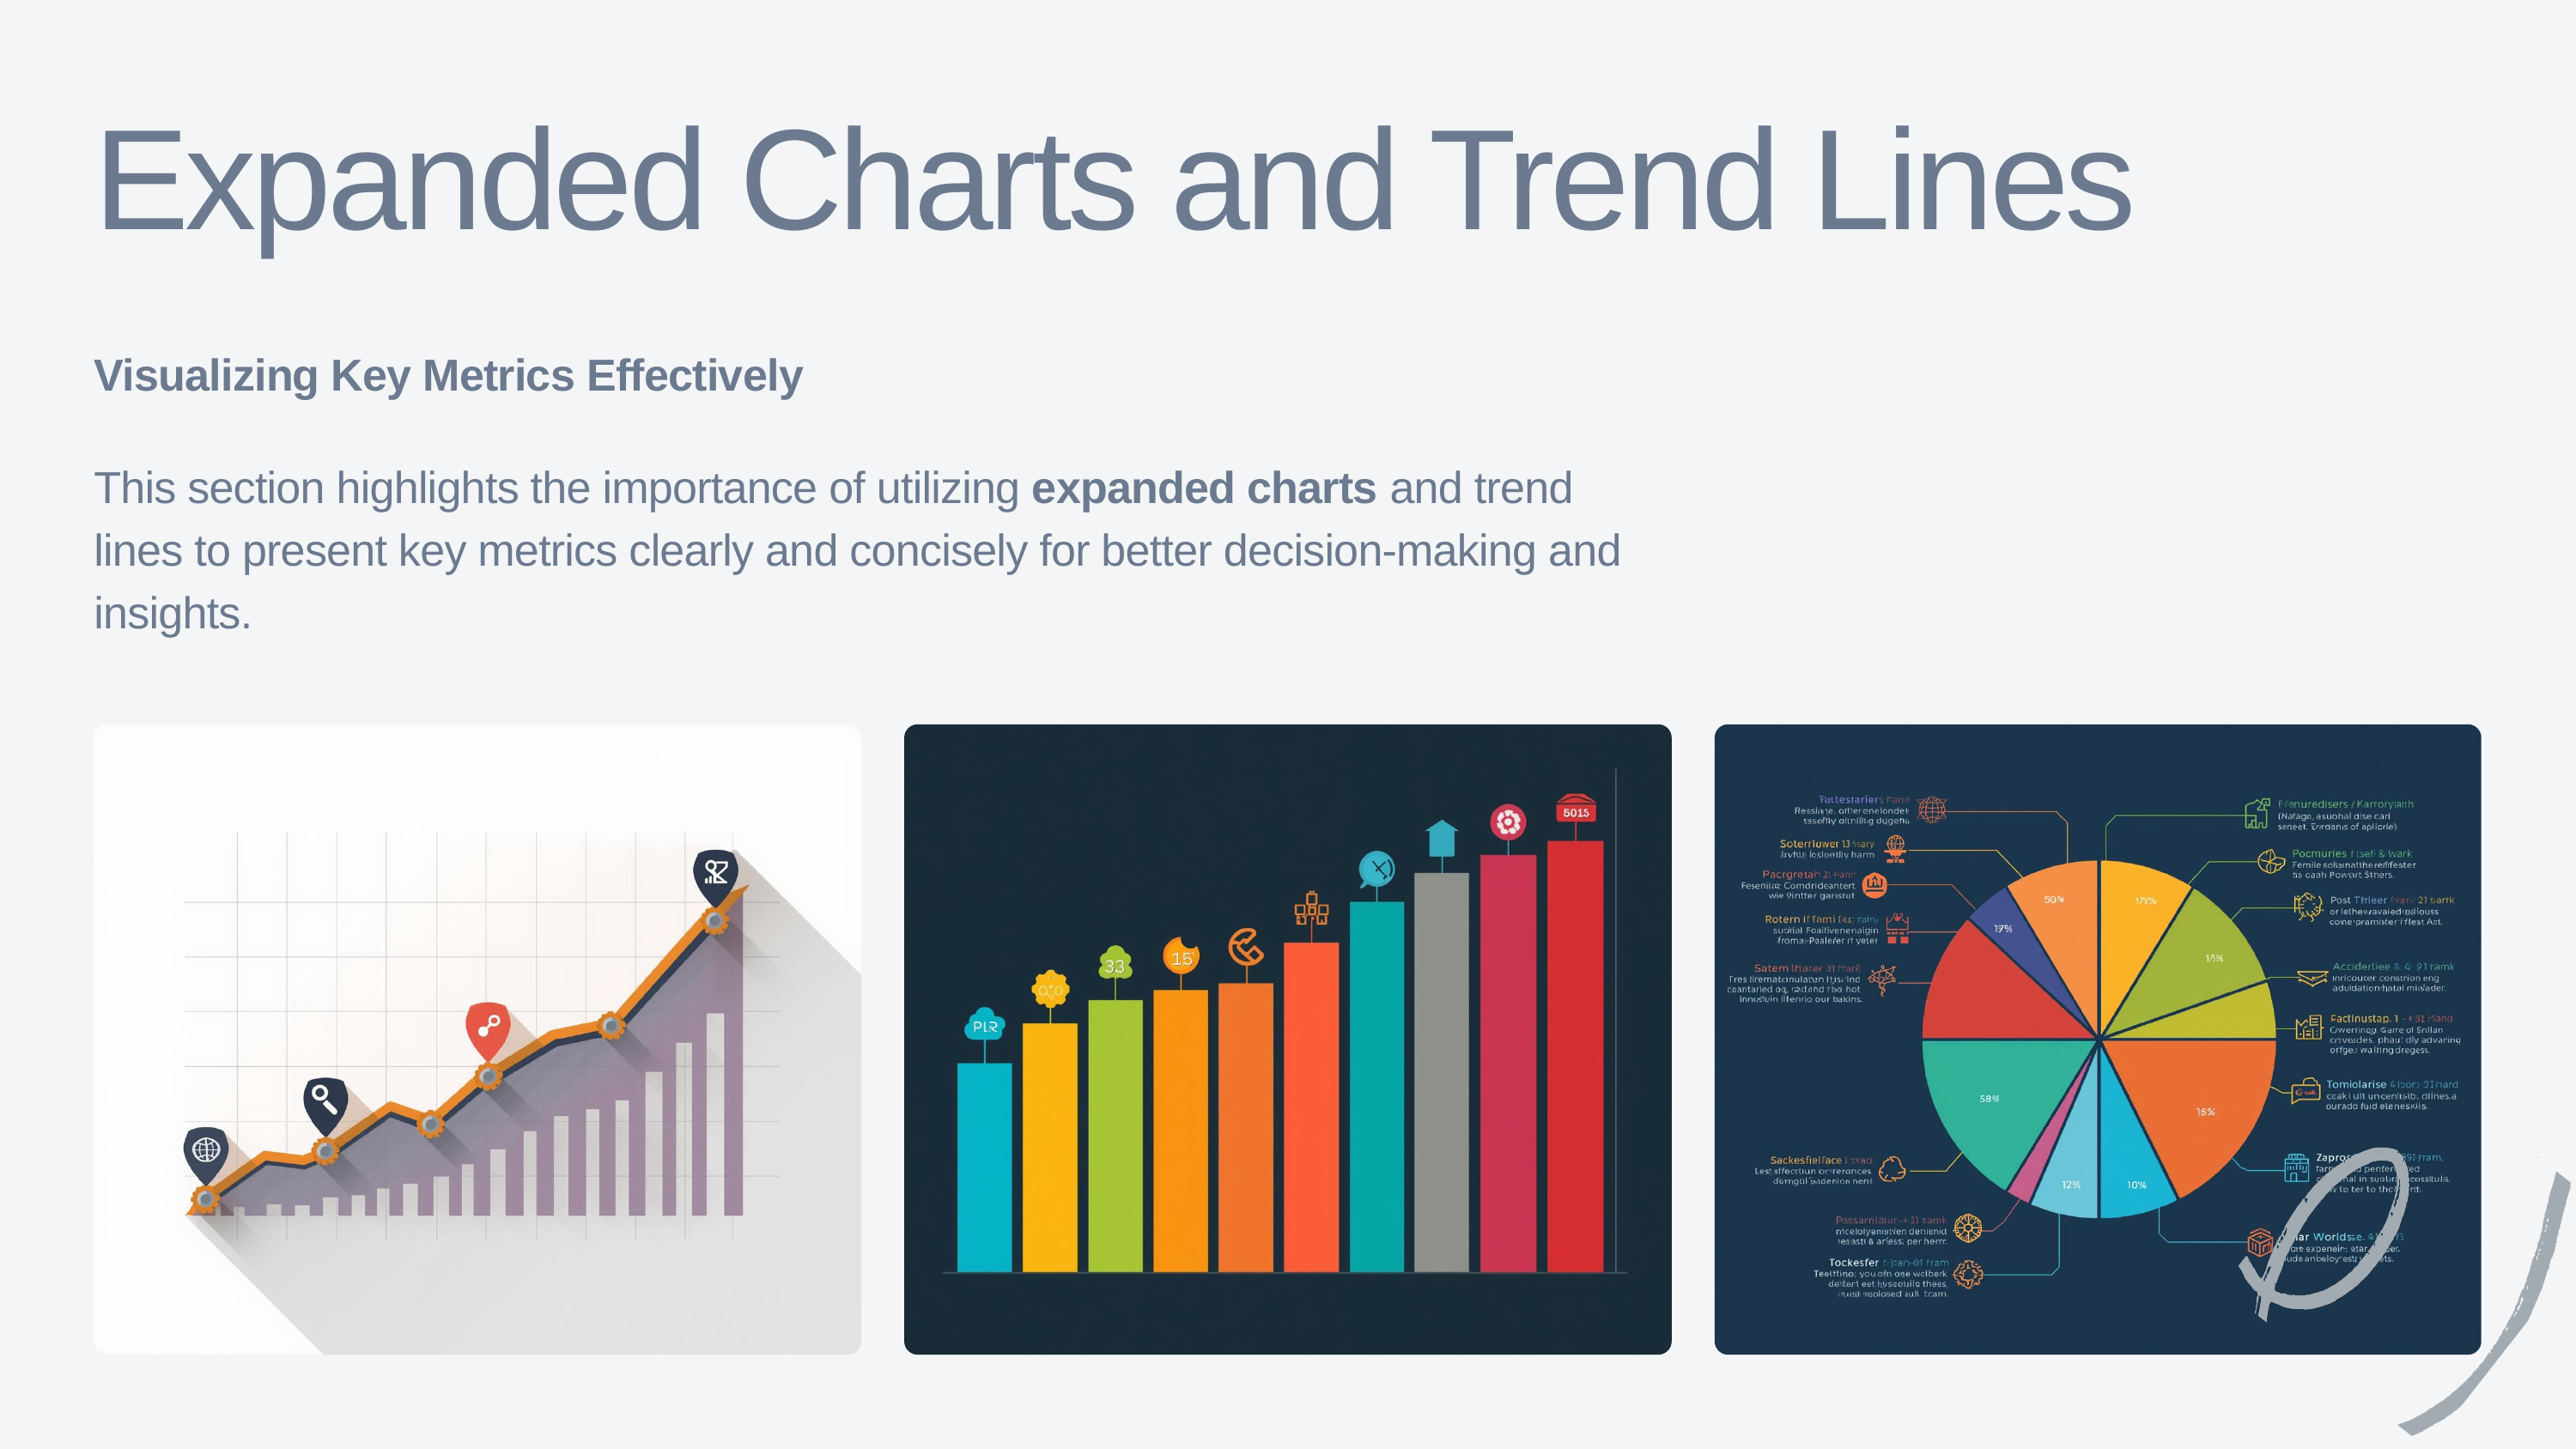

Expanded Charts and Trend Lines
Visualizing Key Metrics Effectively
This section highlights the importance of utilizing expanded charts and trend lines to present key metrics clearly and concisely for better decision-making and insights.

3